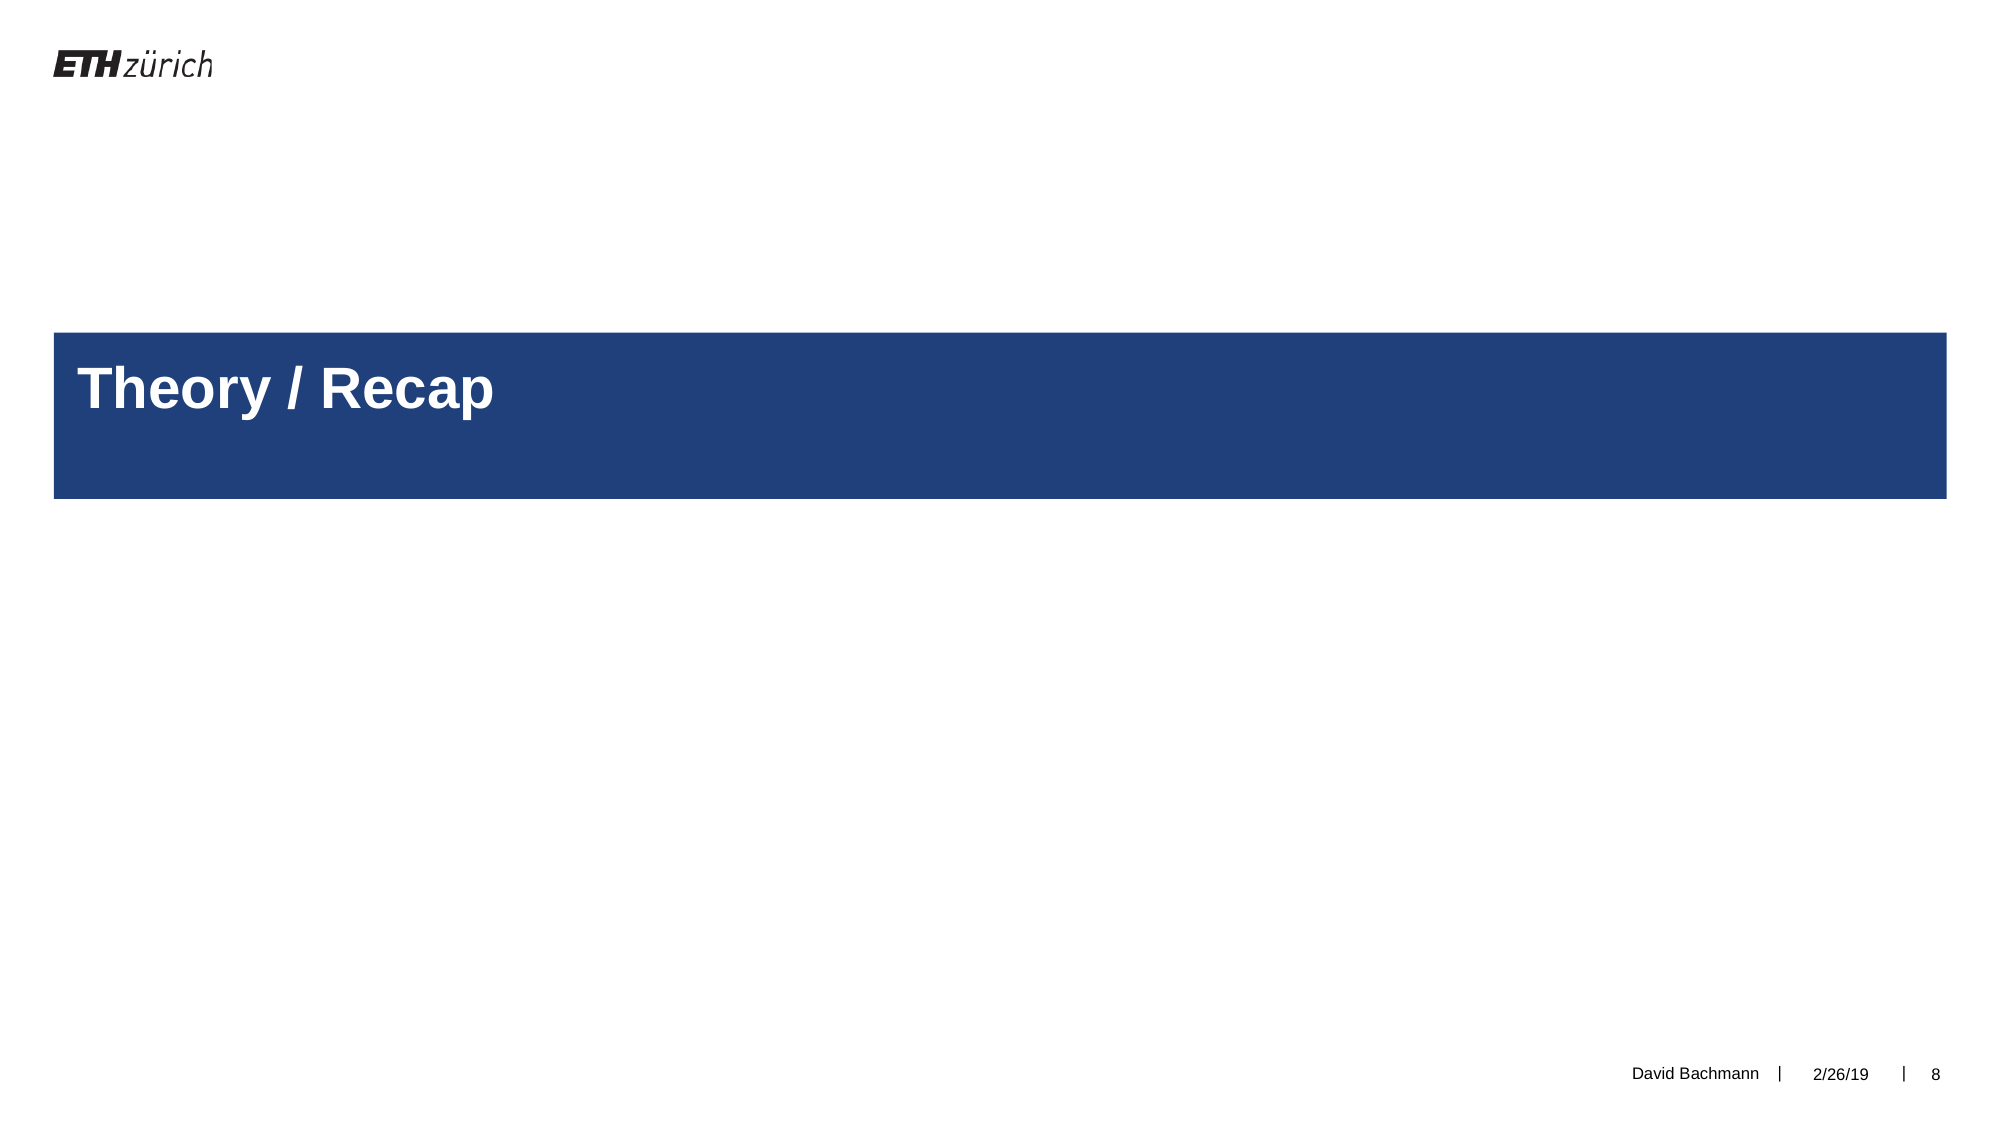

Theory / Recap
David Bachmann
2/26/19
8